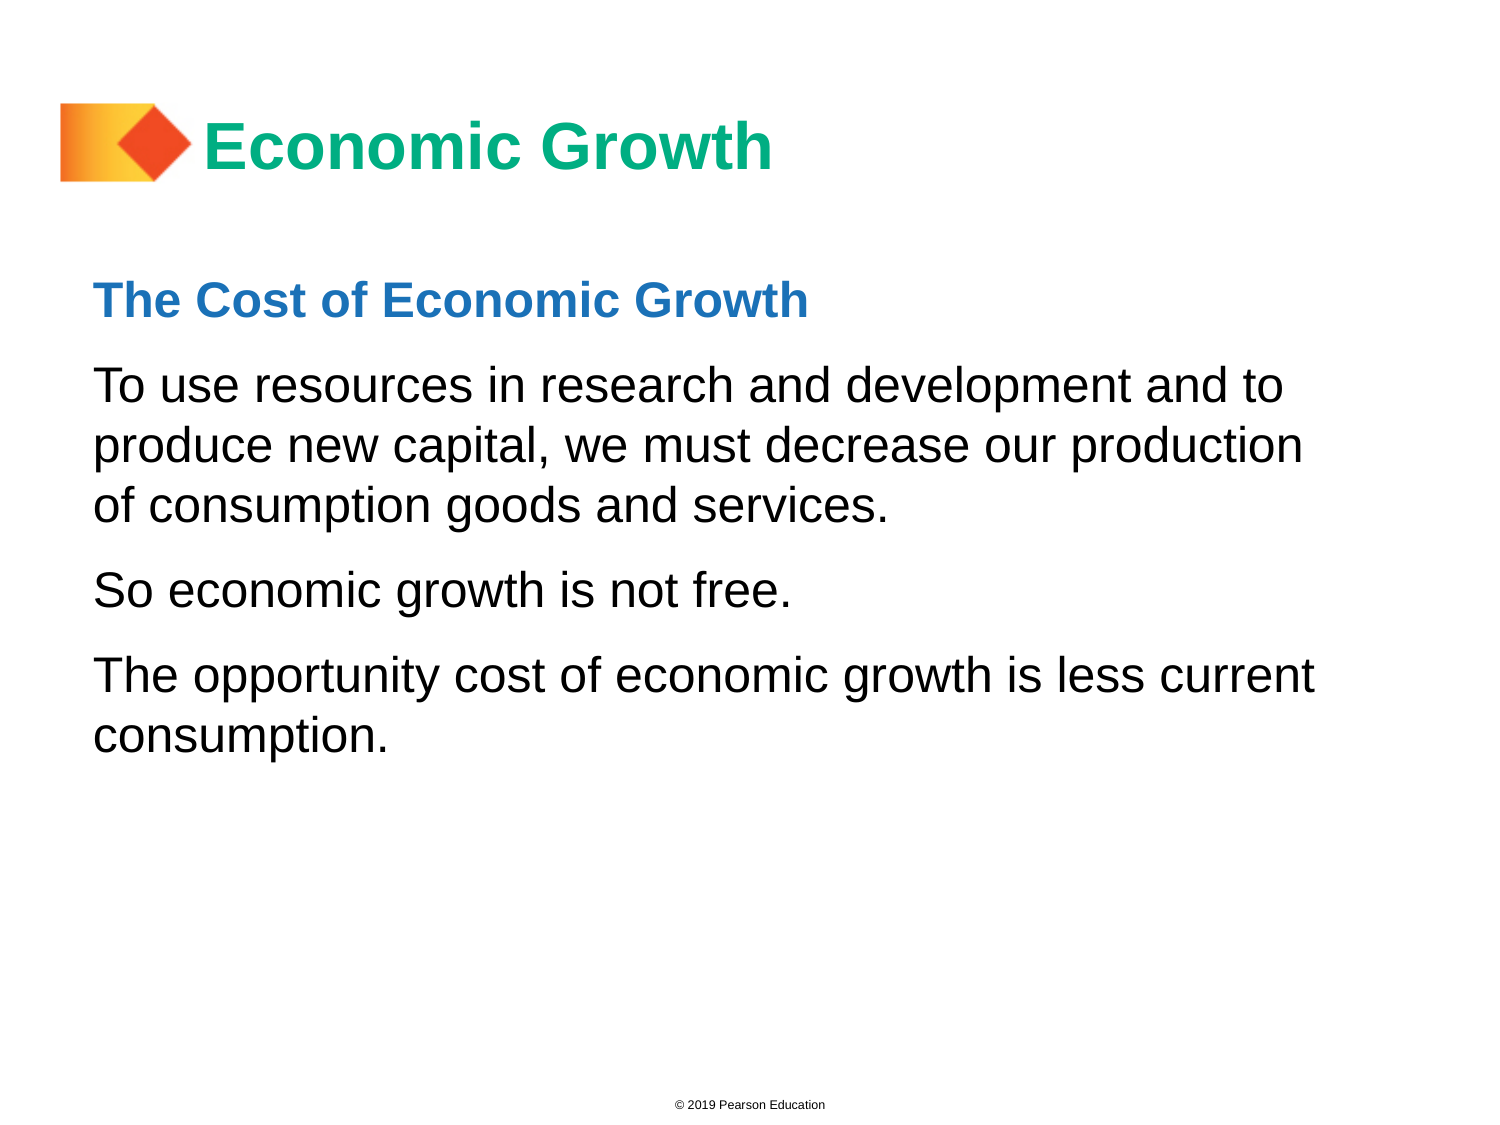

# Economic Growth
The Cost of Economic Growth
To use resources in research and development and to produce new capital, we must decrease our production of consumption goods and services.
So economic growth is not free.
The opportunity cost of economic growth is less current consumption.